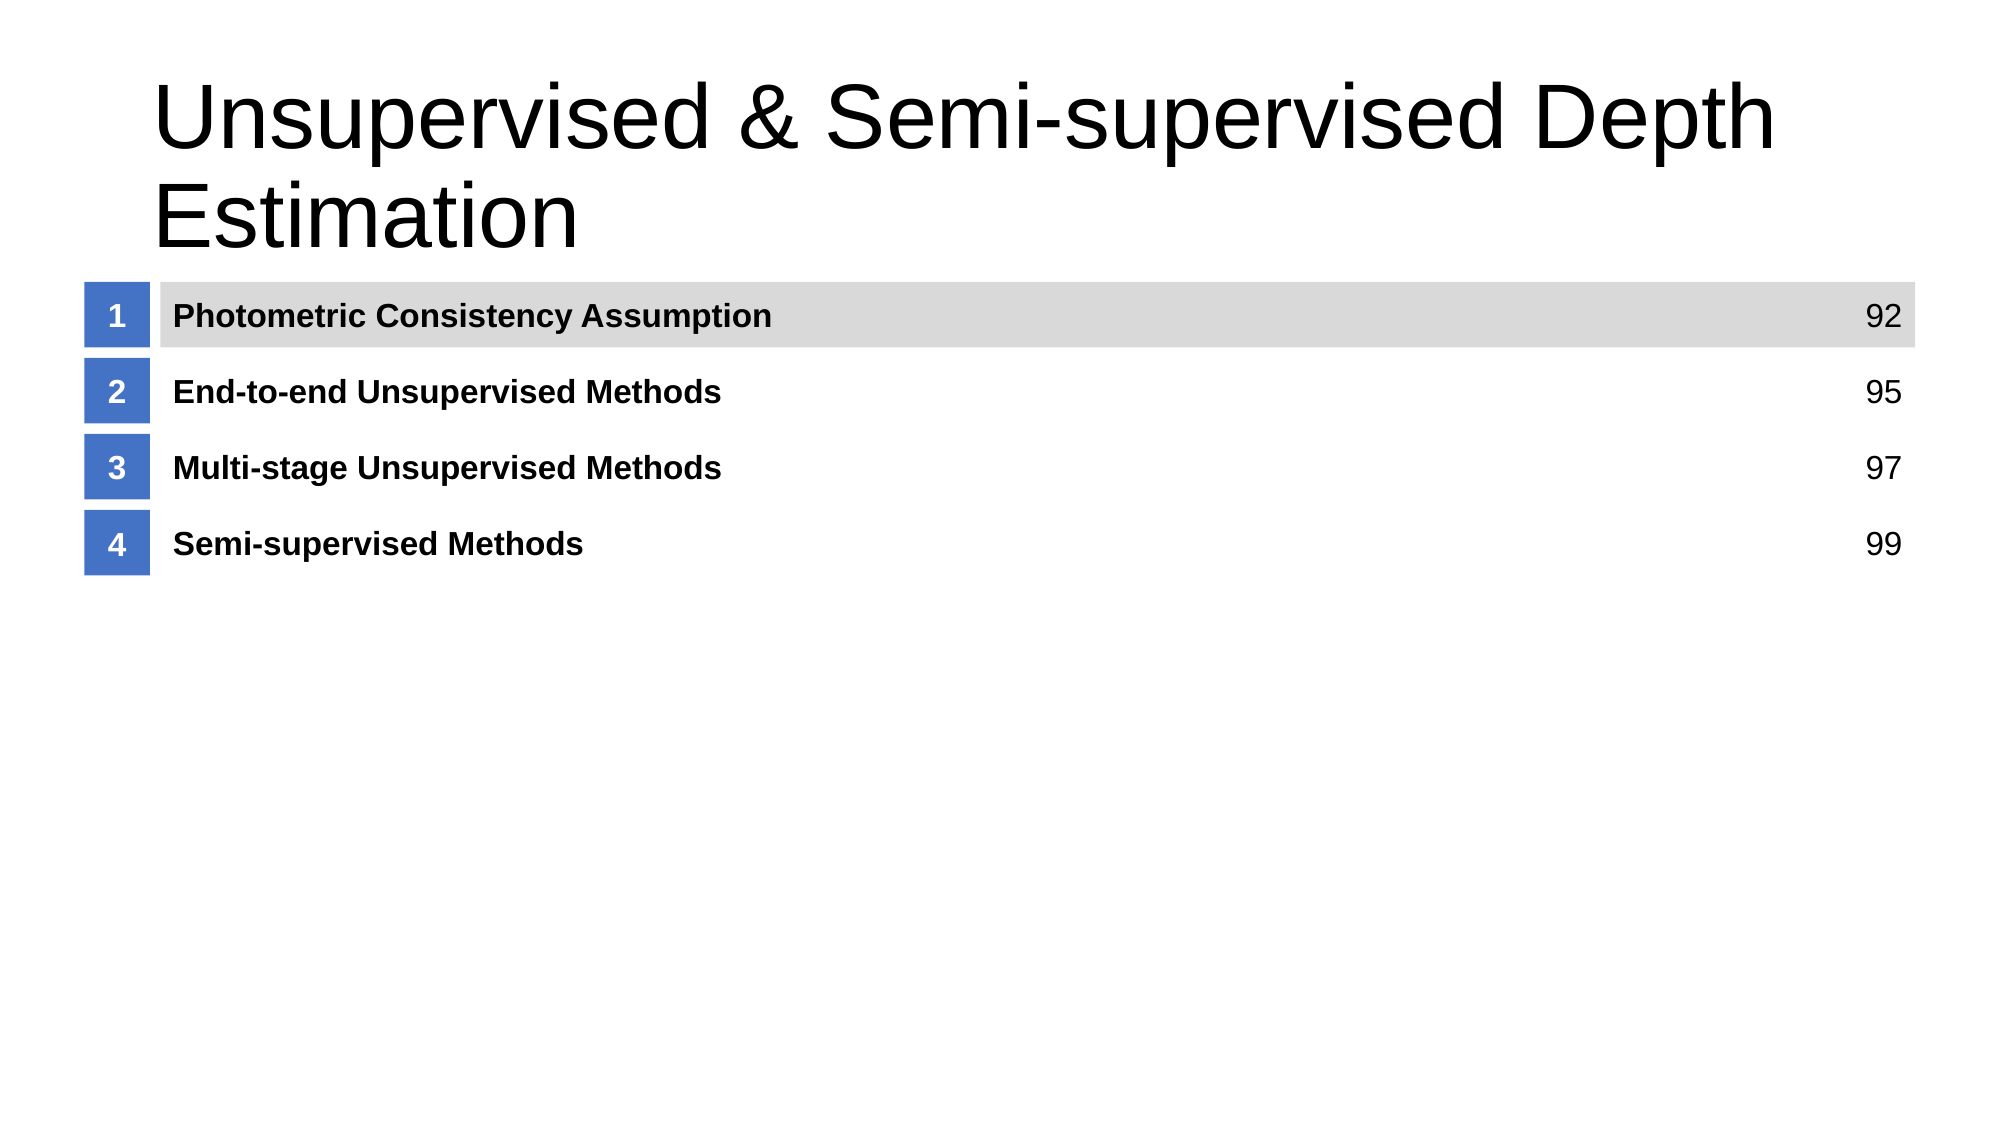

# Unsupervised & Semi-supervised Depth Estimation
1

Photometric Consistency Assumption
92
2
End-to-end Unsupervised Methods
95
3
Multi-stage Unsupervised Methods
97
4
Semi-supervised Methods
99